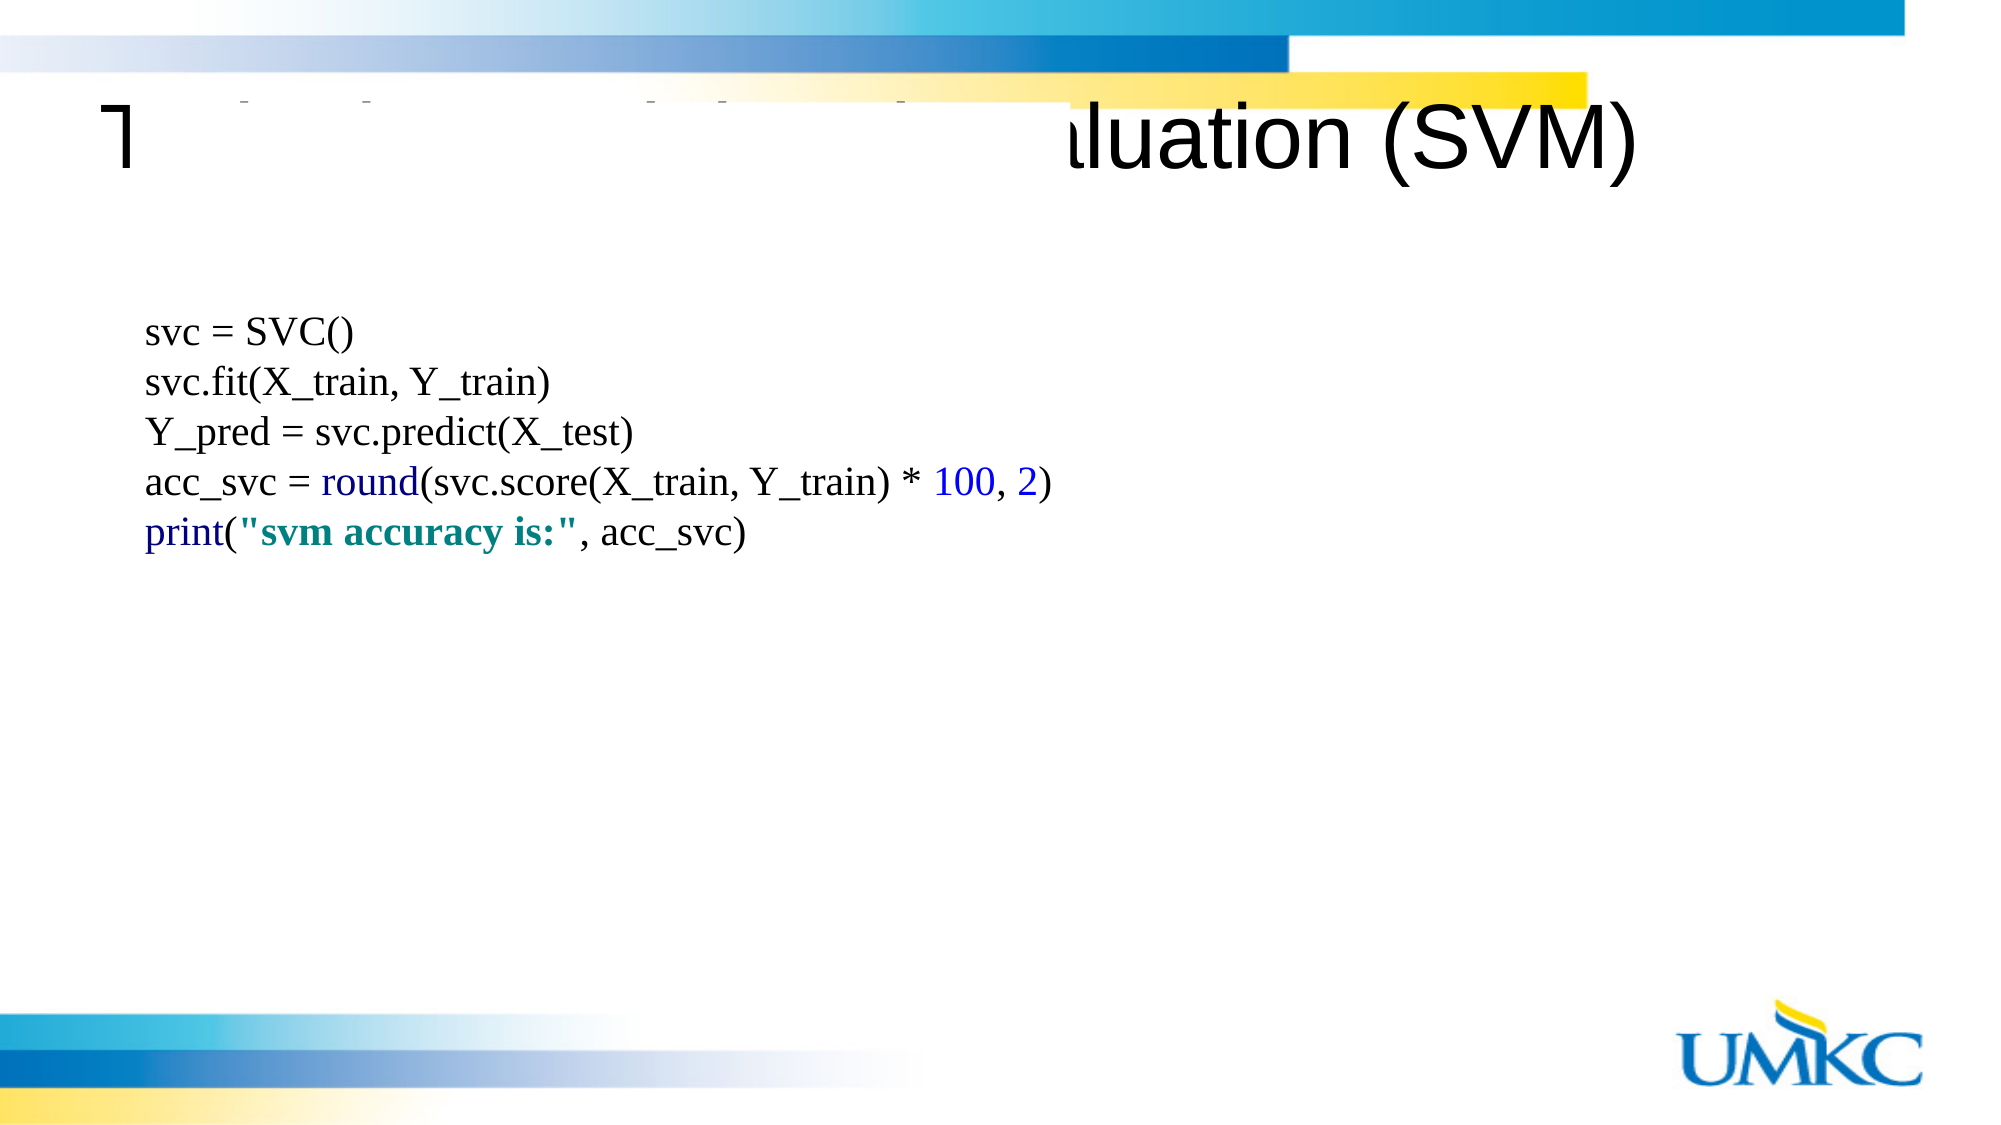

# Train the model and evaluation (SVM)
svc = SVC()
svc.fit(X_train, Y_train)
Y_pred = svc.predict(X_test)
acc_svc = round(svc.score(X_train, Y_train) * 100, 2)
print("svm accuracy is:", acc_svc)